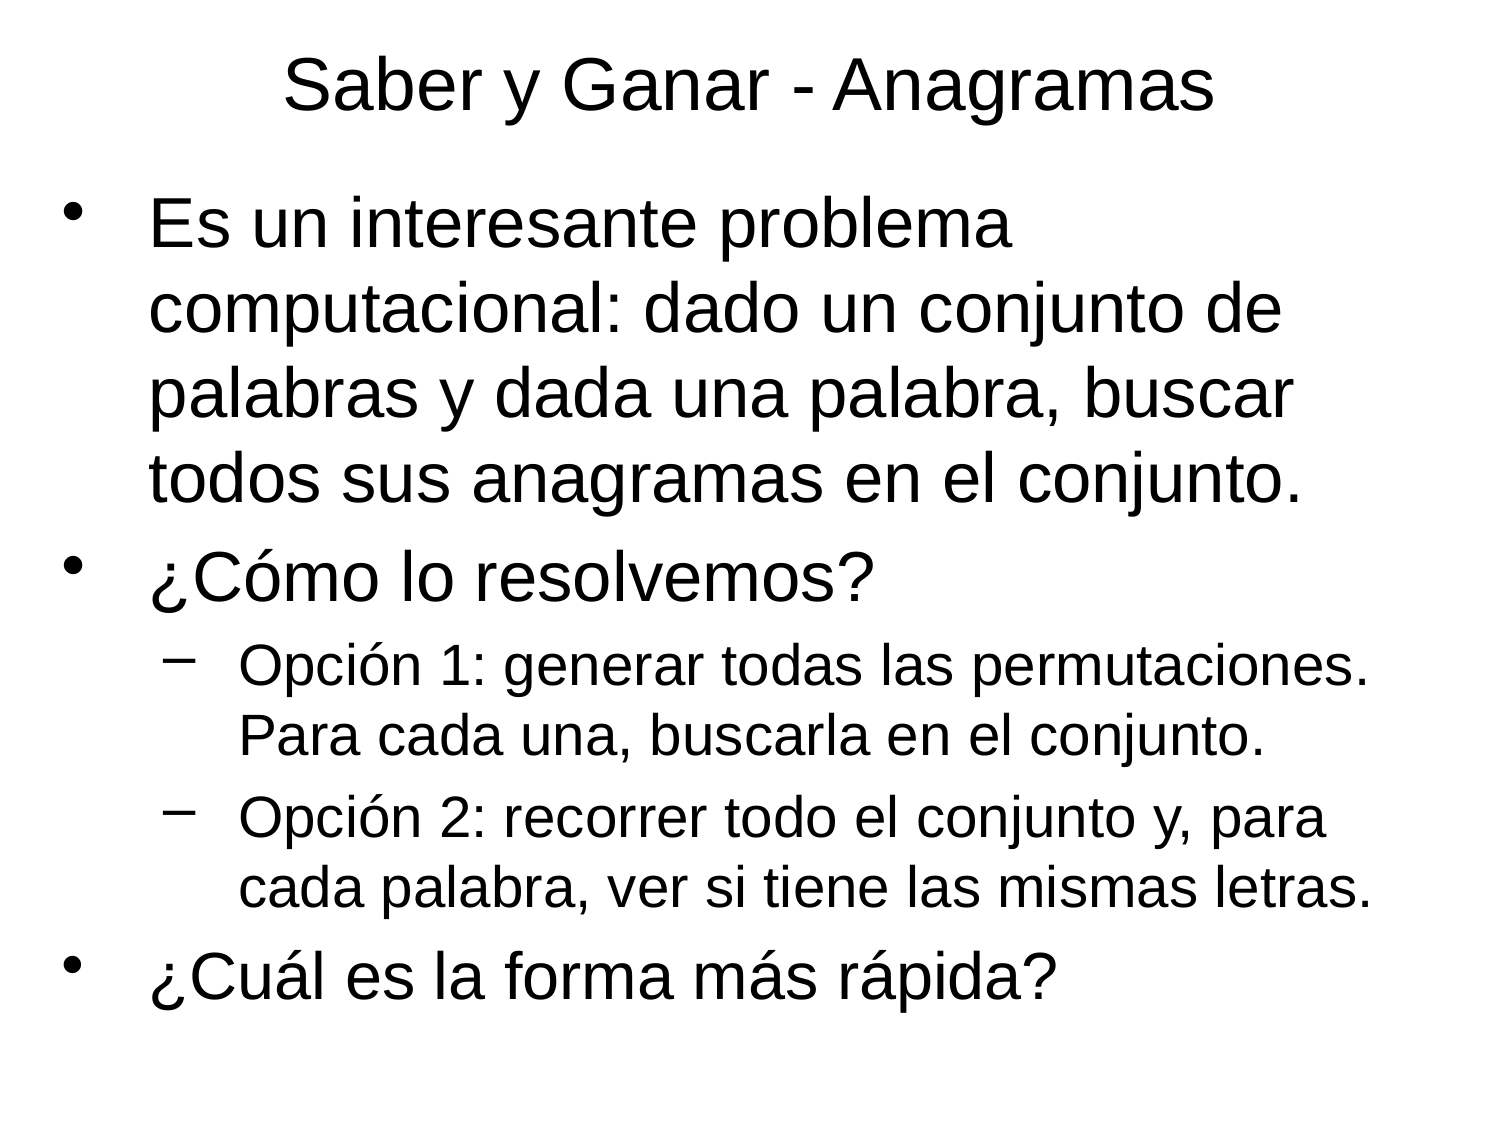

# Saber y Ganar - Anagramas
Es un interesante problema computacional: dado un conjunto de palabras y dada una palabra, buscar todos sus anagramas en el conjunto.
¿Cómo lo resolvemos?
Opción 1: generar todas las permutaciones. Para cada una, buscarla en el conjunto.
Opción 2: recorrer todo el conjunto y, para cada palabra, ver si tiene las mismas letras.
¿Cuál es la forma más rápida?